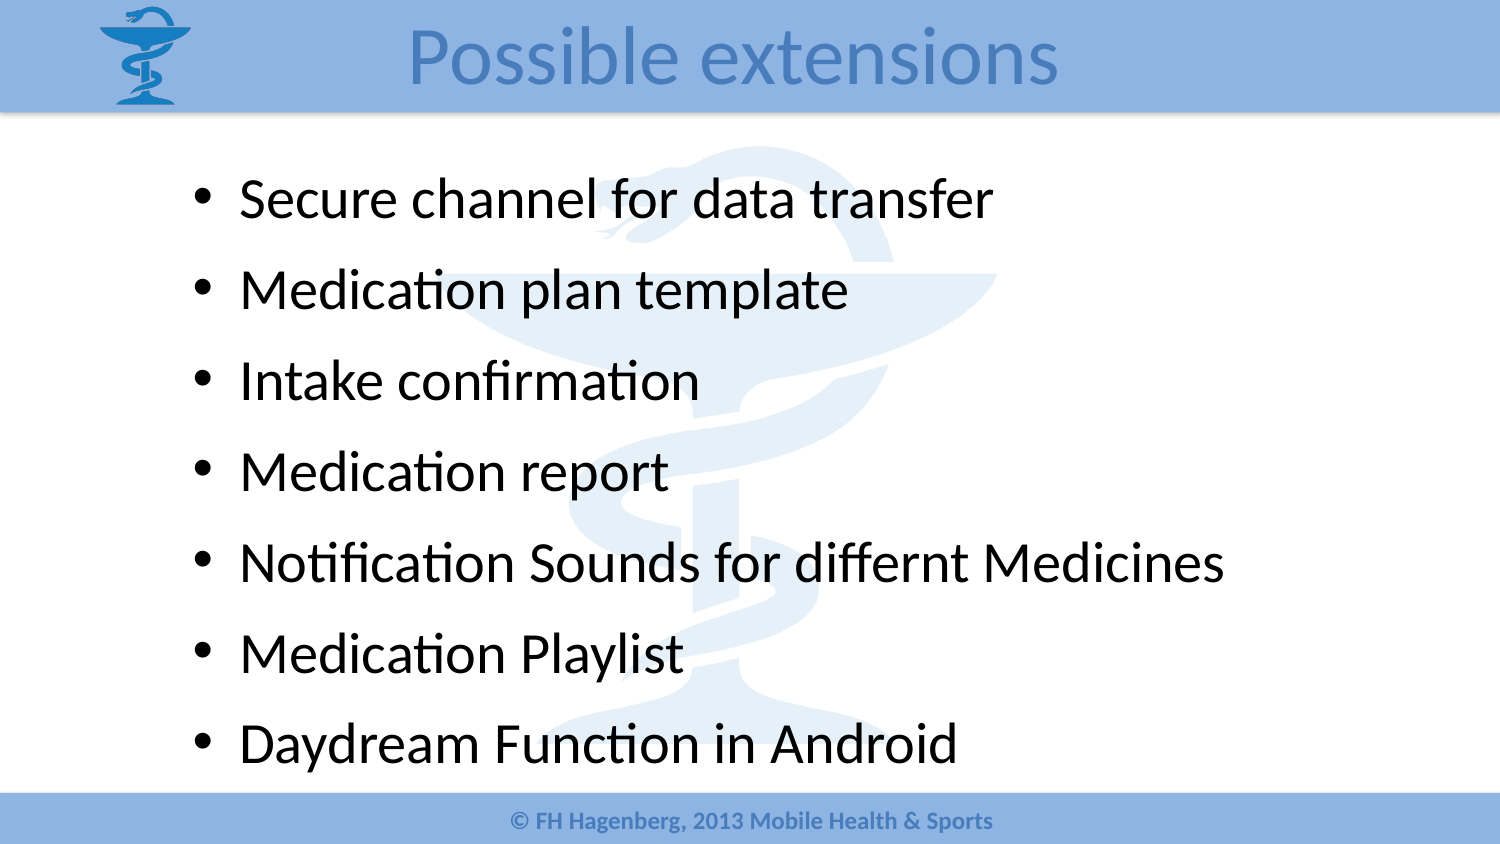

# Possible extensions
Secure channel for data transfer
Medication plan template
Intake confirmation
Medication report
Notification Sounds for differnt Medicines
Medication Playlist
Daydream Function in Android